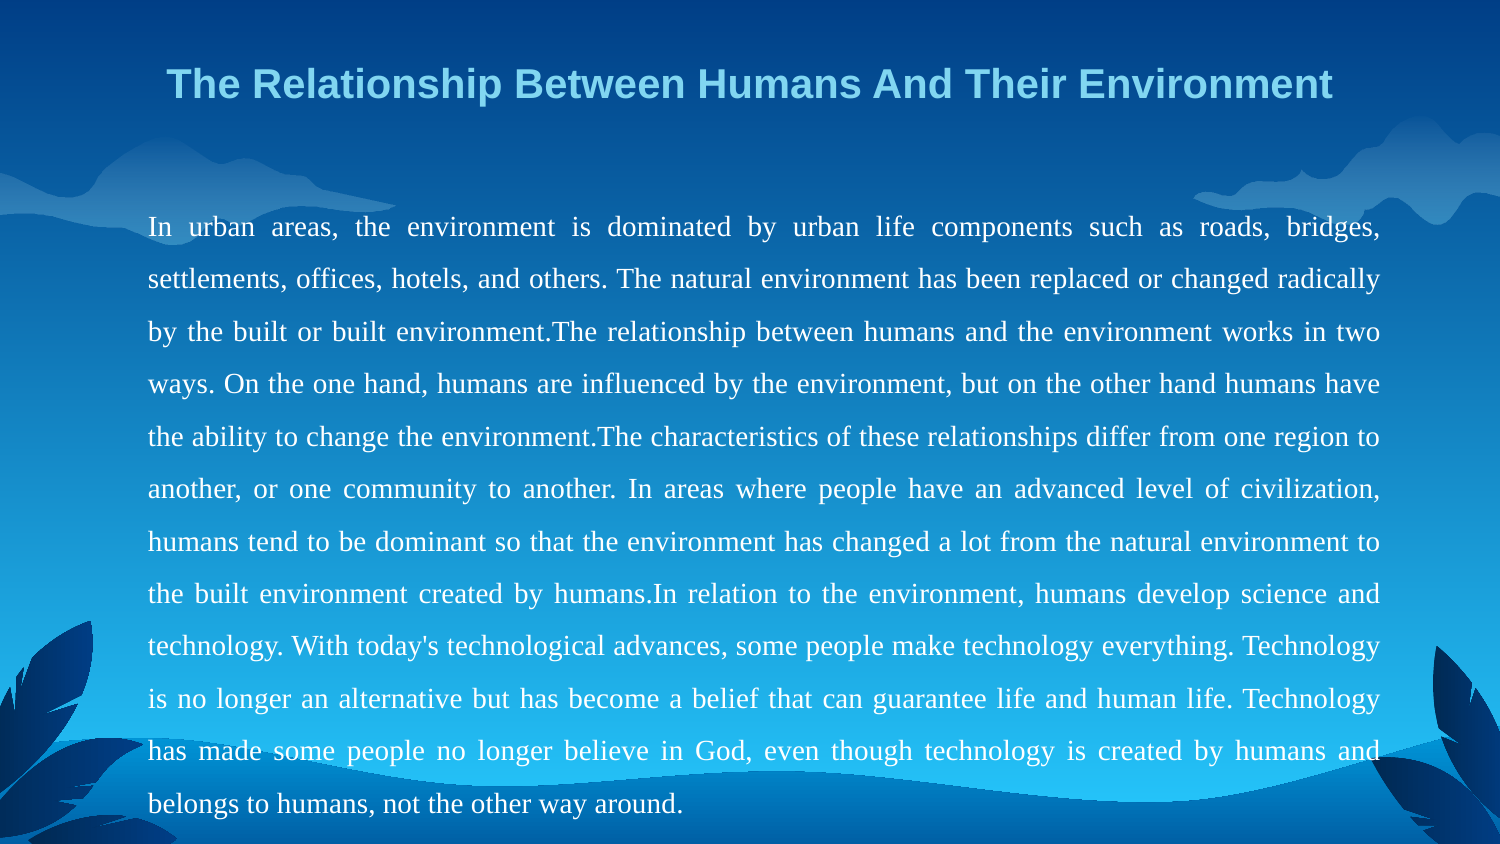

# The Relationship Between Humans And Their Environment
In urban areas, the environment is dominated by urban life components such as roads, bridges, settlements, offices, hotels, and others. The natural environment has been replaced or changed radically by the built or built environment.The relationship between humans and the environment works in two ways. On the one hand, humans are influenced by the environment, but on the other hand humans have the ability to change the environment.The characteristics of these relationships differ from one region to another, or one community to another. In areas where people have an advanced level of civilization, humans tend to be dominant so that the environment has changed a lot from the natural environment to the built environment created by humans.In relation to the environment, humans develop science and technology. With today's technological advances, some people make technology everything. Technology is no longer an alternative but has become a belief that can guarantee life and human life. Technology has made some people no longer believe in God, even though technology is created by humans and belongs to humans, not the other way around.